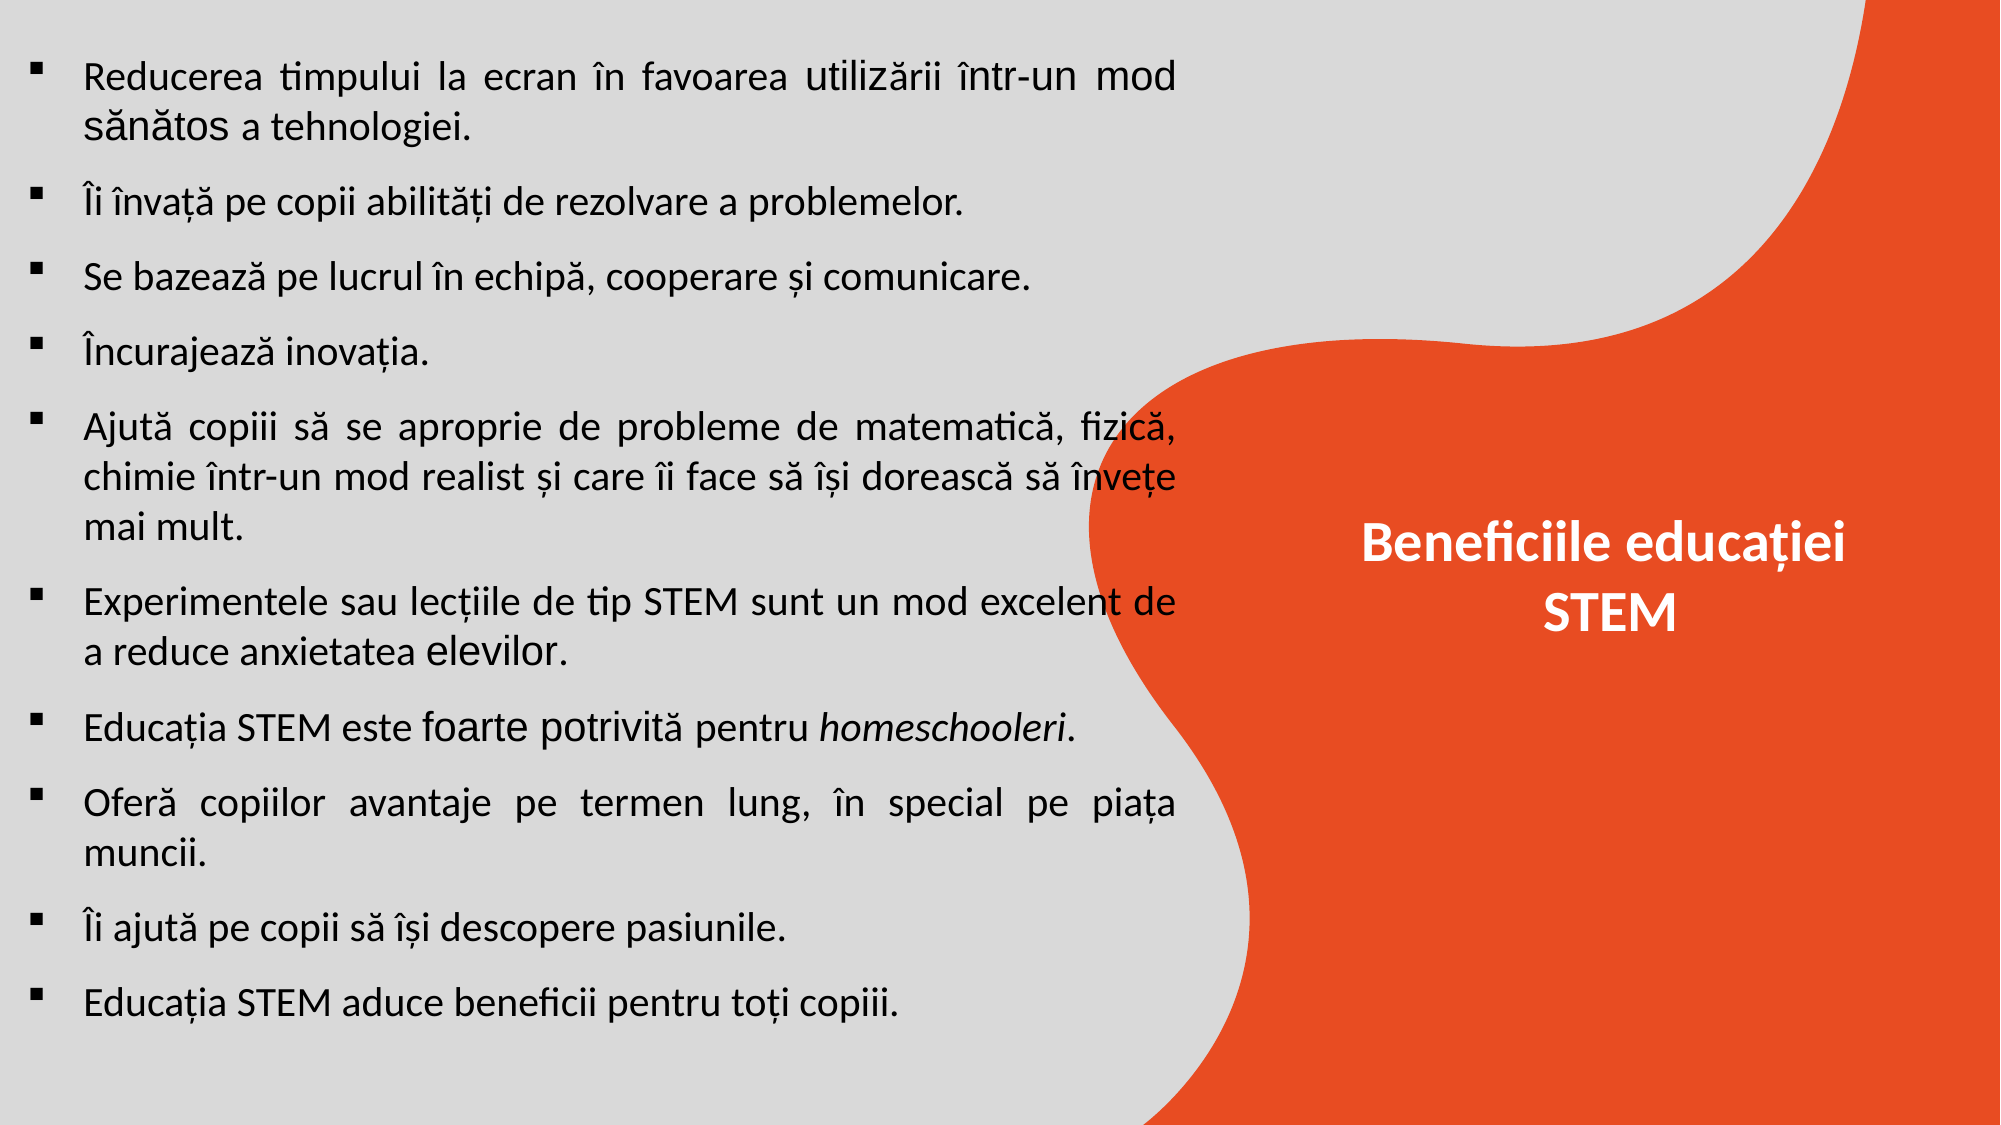

Reducerea timpului la ecran în favoarea utilizării într-un mod sănătos a tehnologiei.
Îi învață pe copii abilități de rezolvare a problemelor.
Se bazează pe lucrul în echipă, cooperare și comunicare.
Încurajează inovația.
Ajută copiii să se aproprie de probleme de matematică, fizică, chimie într-un mod realist și care îi face să își dorească să învețe mai mult.
Experimentele sau lecțiile de tip STEM sunt un mod excelent de a reduce anxietatea elevilor.
Educația STEM este foarte potrivită pentru homeschooleri.
Oferă copiilor avantaje pe termen lung, în special pe piața muncii.
Îi ajută pe copii să își descopere pasiunile.
Educația STEM aduce beneficii pentru toți copiii.
Beneficiile educației
STEM